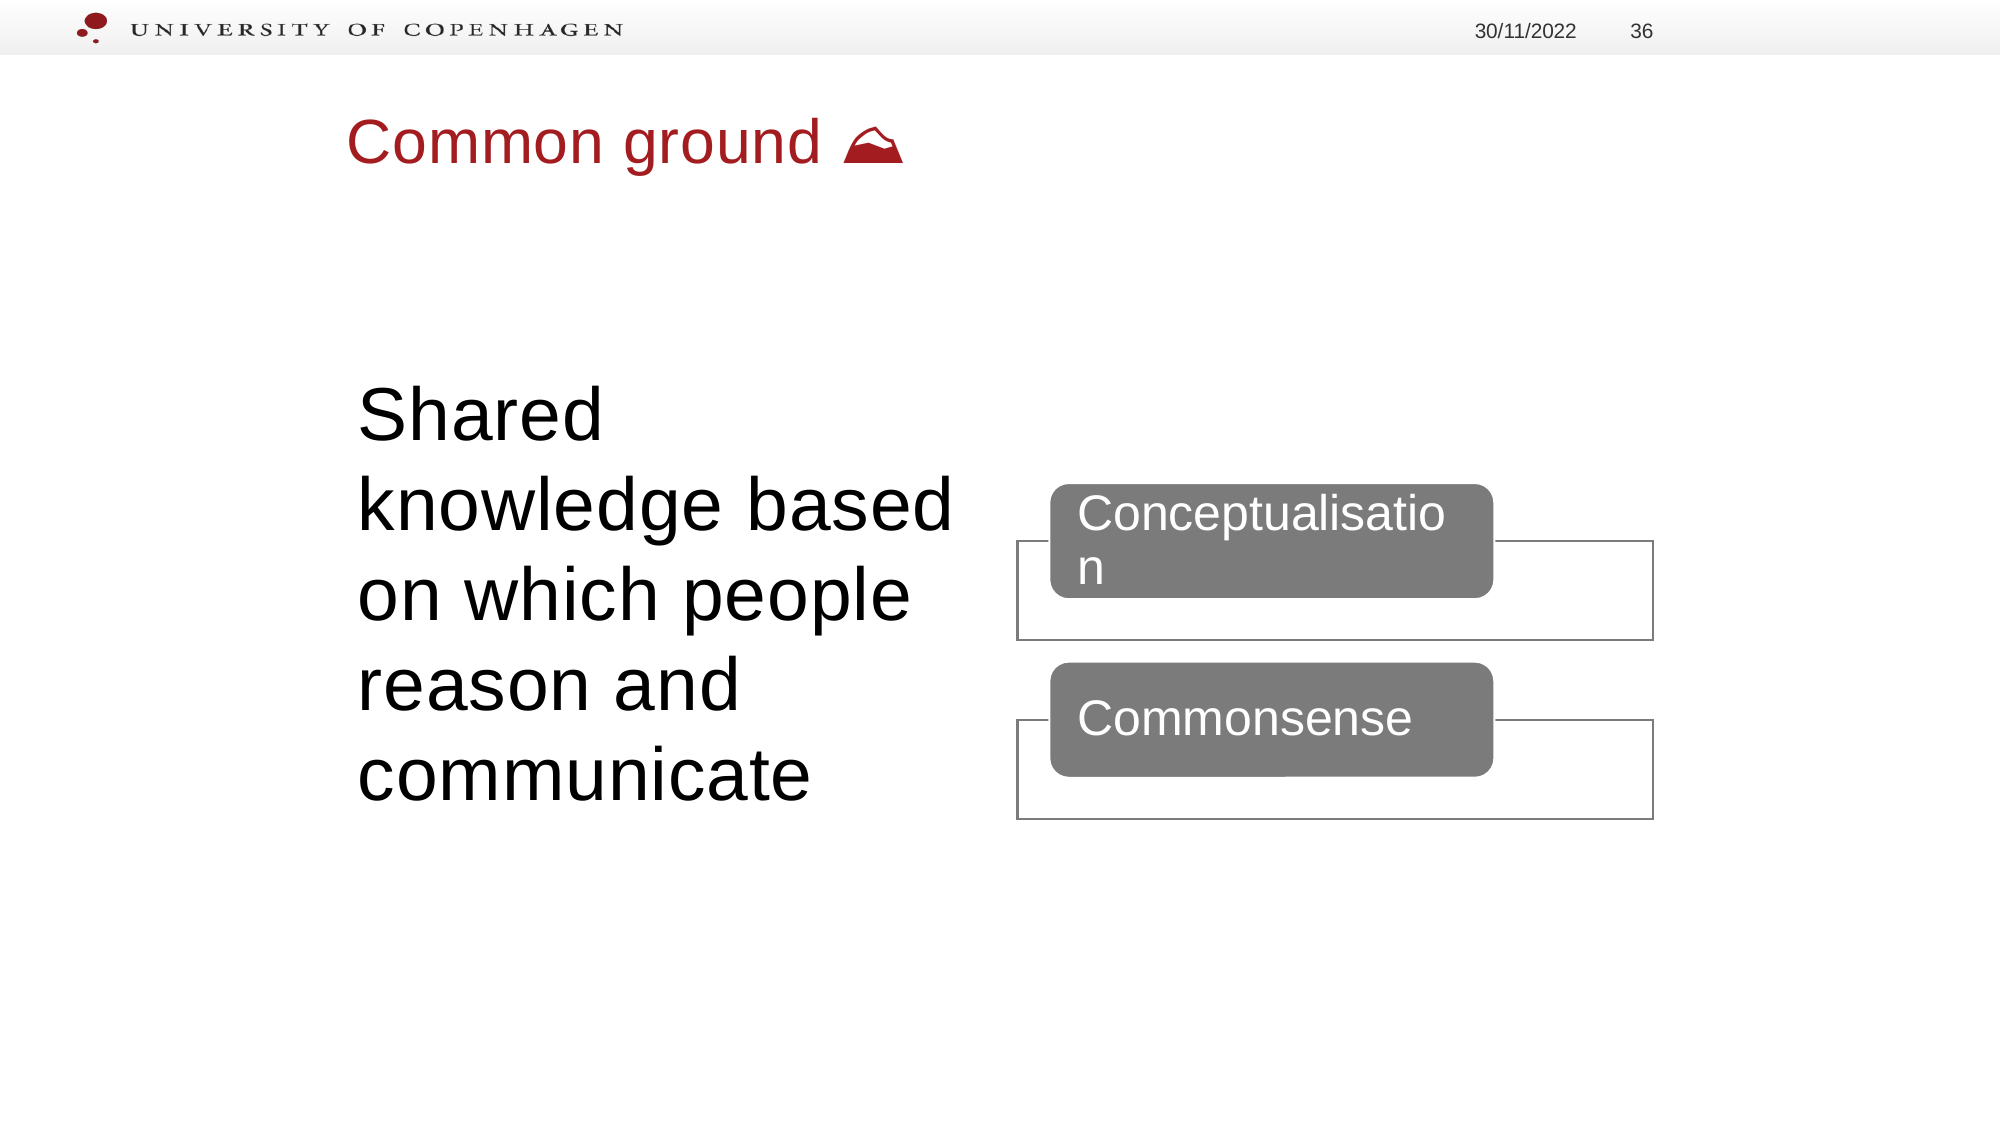

30/11/2022
36
# Common ground ⛰️

Conceptualisation
Commonsense
Shared knowledge based on which people reason and communicate